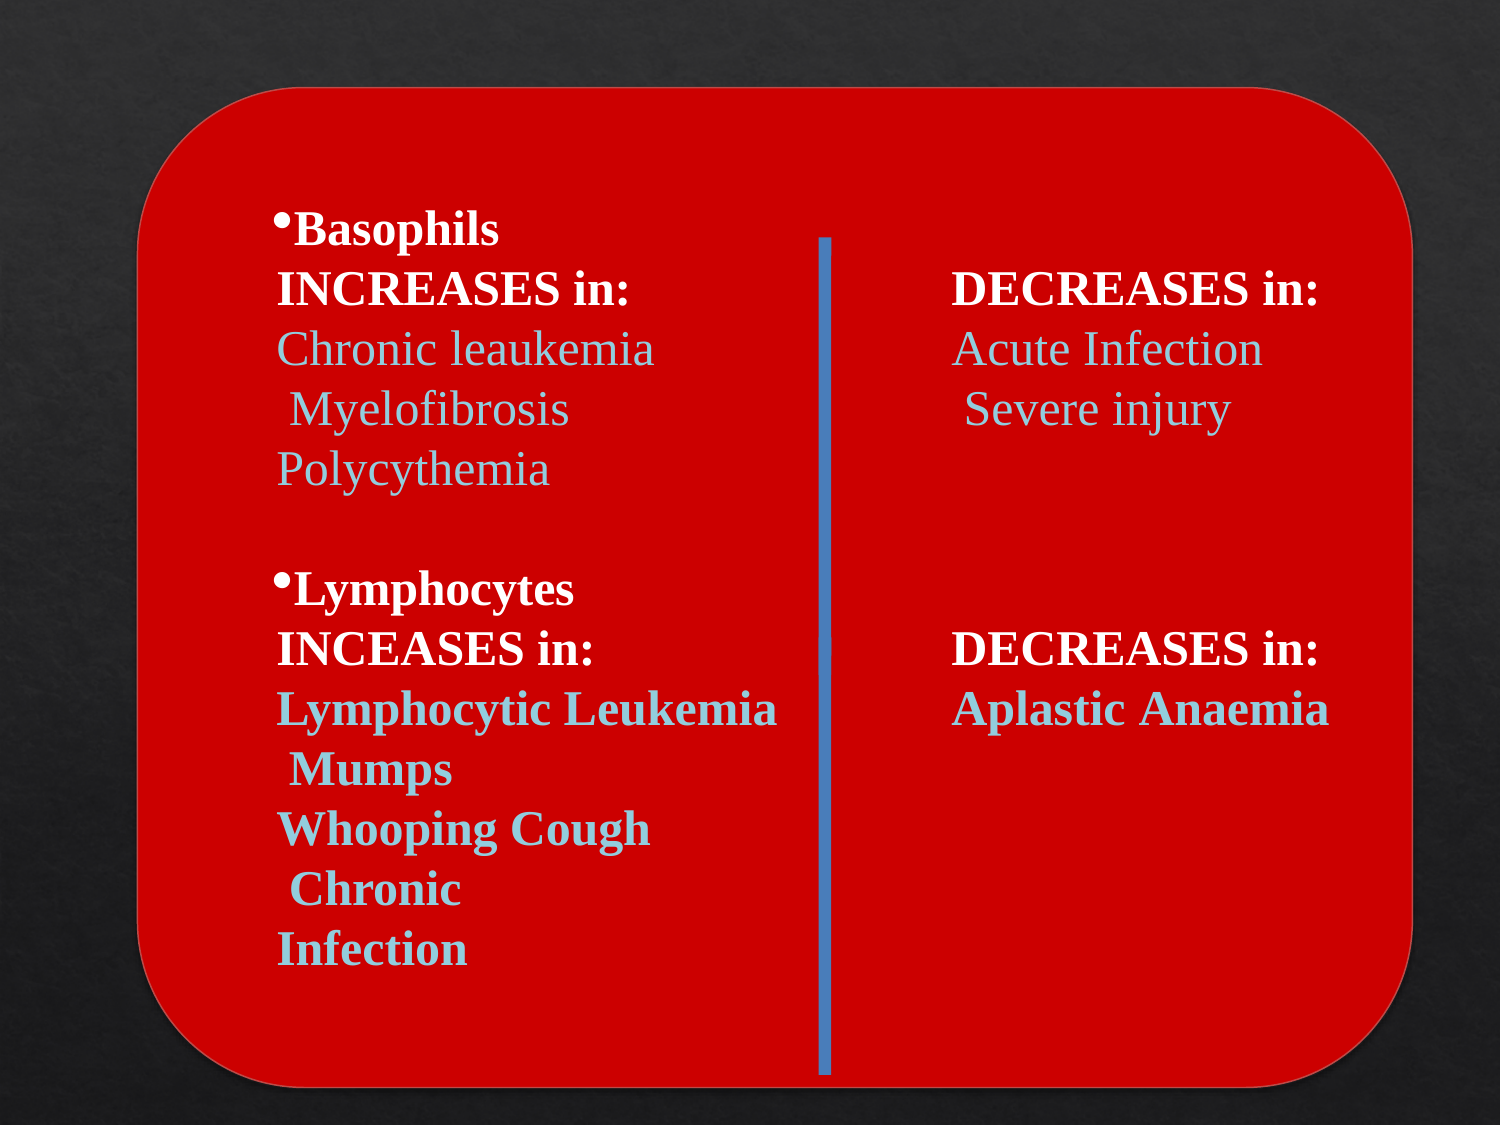

Basophils  INCREASES in:  Chronic leaukemia  Myelofibrosis  Polycythemia

DECREASES in:
Acute Infection  Severe injury
Lymphocytes  INCEASES in:  Lymphocytic Leukemia  Mumps
Whooping Cough  Chronic Infection
DECREASES in:
Aplastic Anaemia